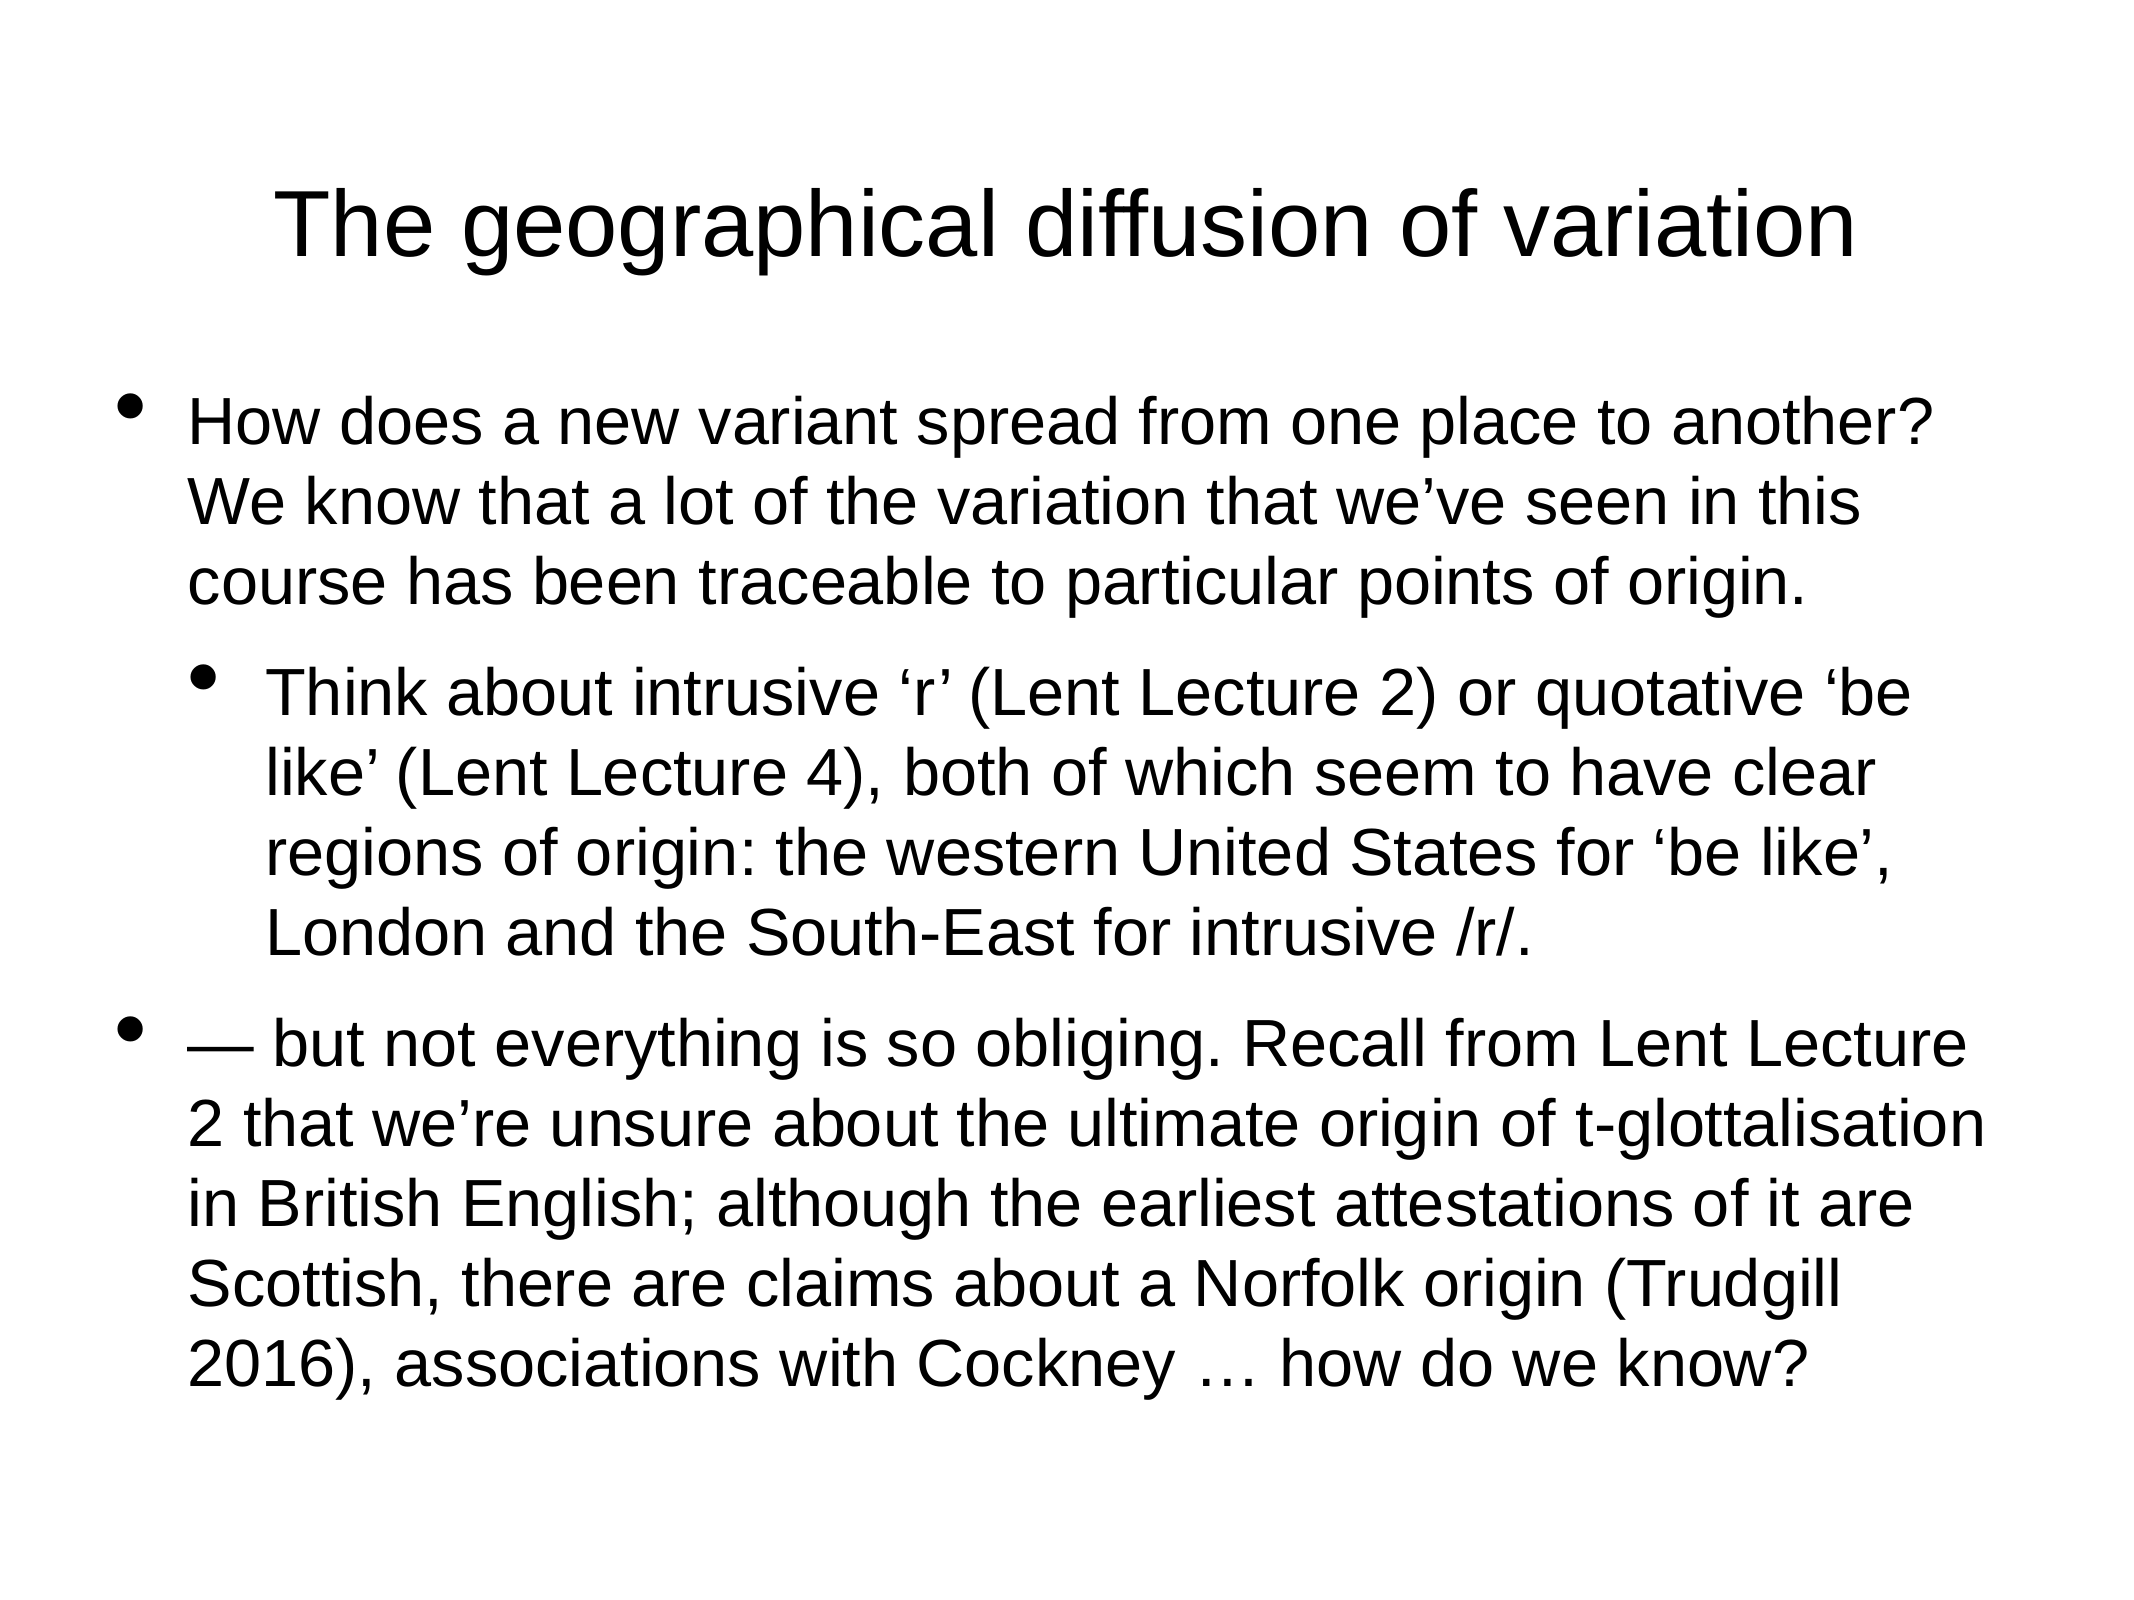

# The geographical diffusion of variation
How does a new variant spread from one place to another? We know that a lot of the variation that we’ve seen in this course has been traceable to particular points of origin.
Think about intrusive ‘r’ (Lent Lecture 2) or quotative ‘be like’ (Lent Lecture 4), both of which seem to have clear regions of origin: the western United States for ‘be like’, London and the South-East for intrusive /r/.
— but not everything is so obliging. Recall from Lent Lecture 2 that we’re unsure about the ultimate origin of t-glottalisation in British English; although the earliest attestations of it are Scottish, there are claims about a Norfolk origin (Trudgill 2016), associations with Cockney … how do we know?